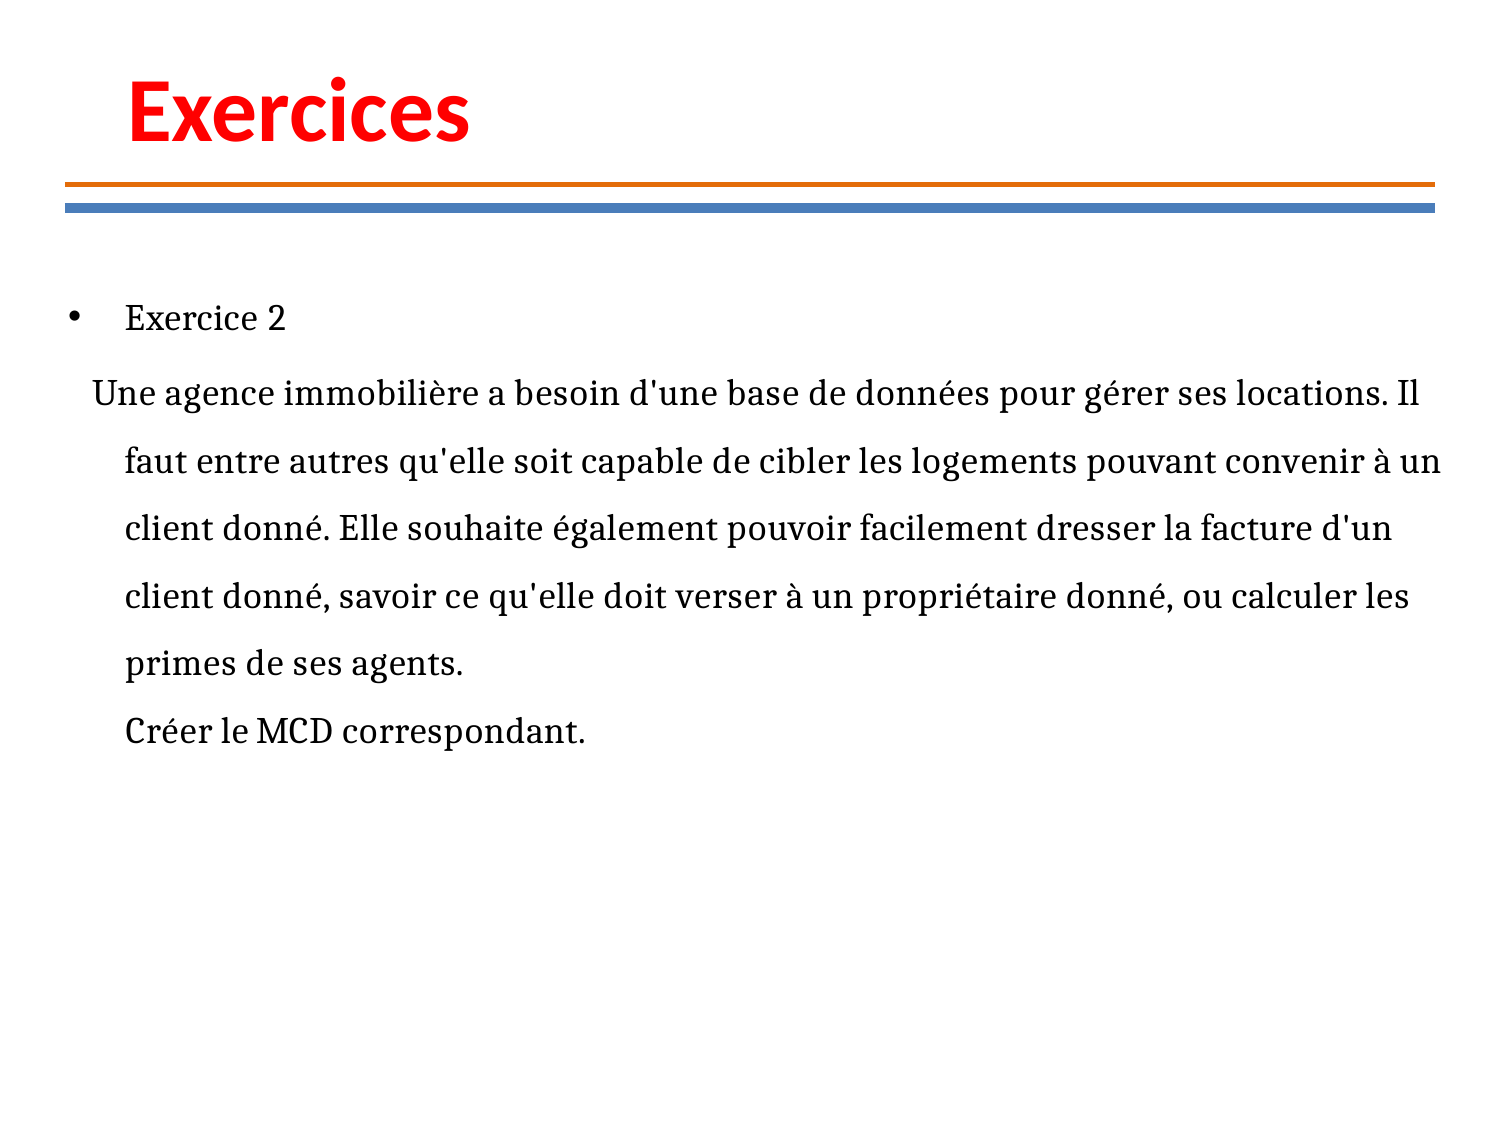

Exercices
Exercice 2
   Une agence immobilière a besoin d'une base de données pour gérer ses locations. Il faut entre autres qu'elle soit capable de cibler les logements pouvant convenir à un client donné. Elle souhaite également pouvoir facilement dresser la facture d'un client donné, savoir ce qu'elle doit verser à un propriétaire donné, ou calculer les primes de ses agents.
Créer le MCD correspondant.